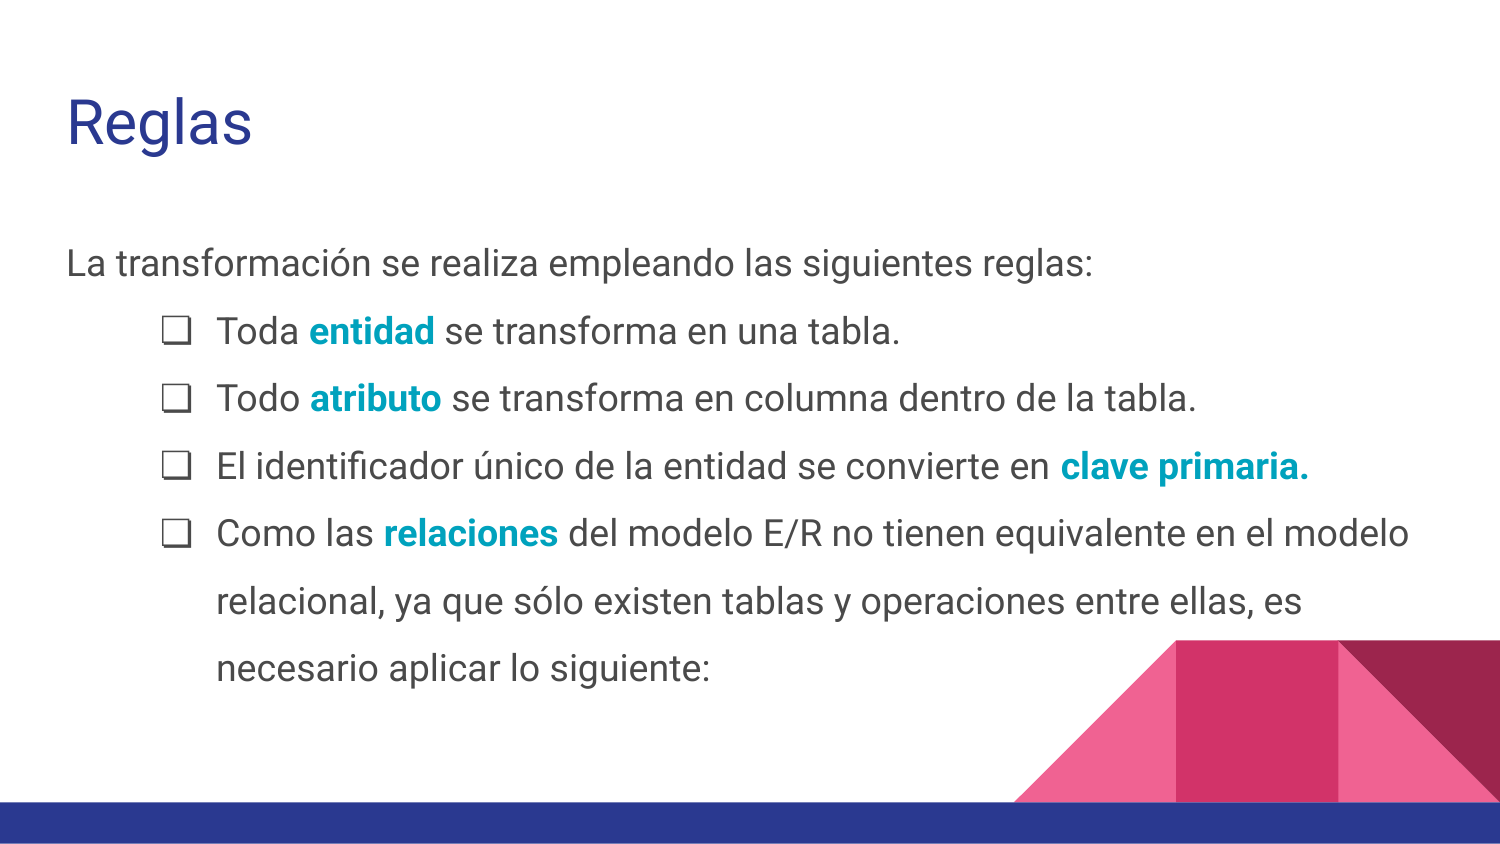

# Reglas
La transformación se realiza empleando las siguientes reglas:
Toda entidad se transforma en una tabla.
Todo atributo se transforma en columna dentro de la tabla.
El identificador único de la entidad se convierte en clave primaria.
Como las relaciones del modelo E/R no tienen equivalente en el modelo relacional, ya que sólo existen tablas y operaciones entre ellas, es necesario aplicar lo siguiente: